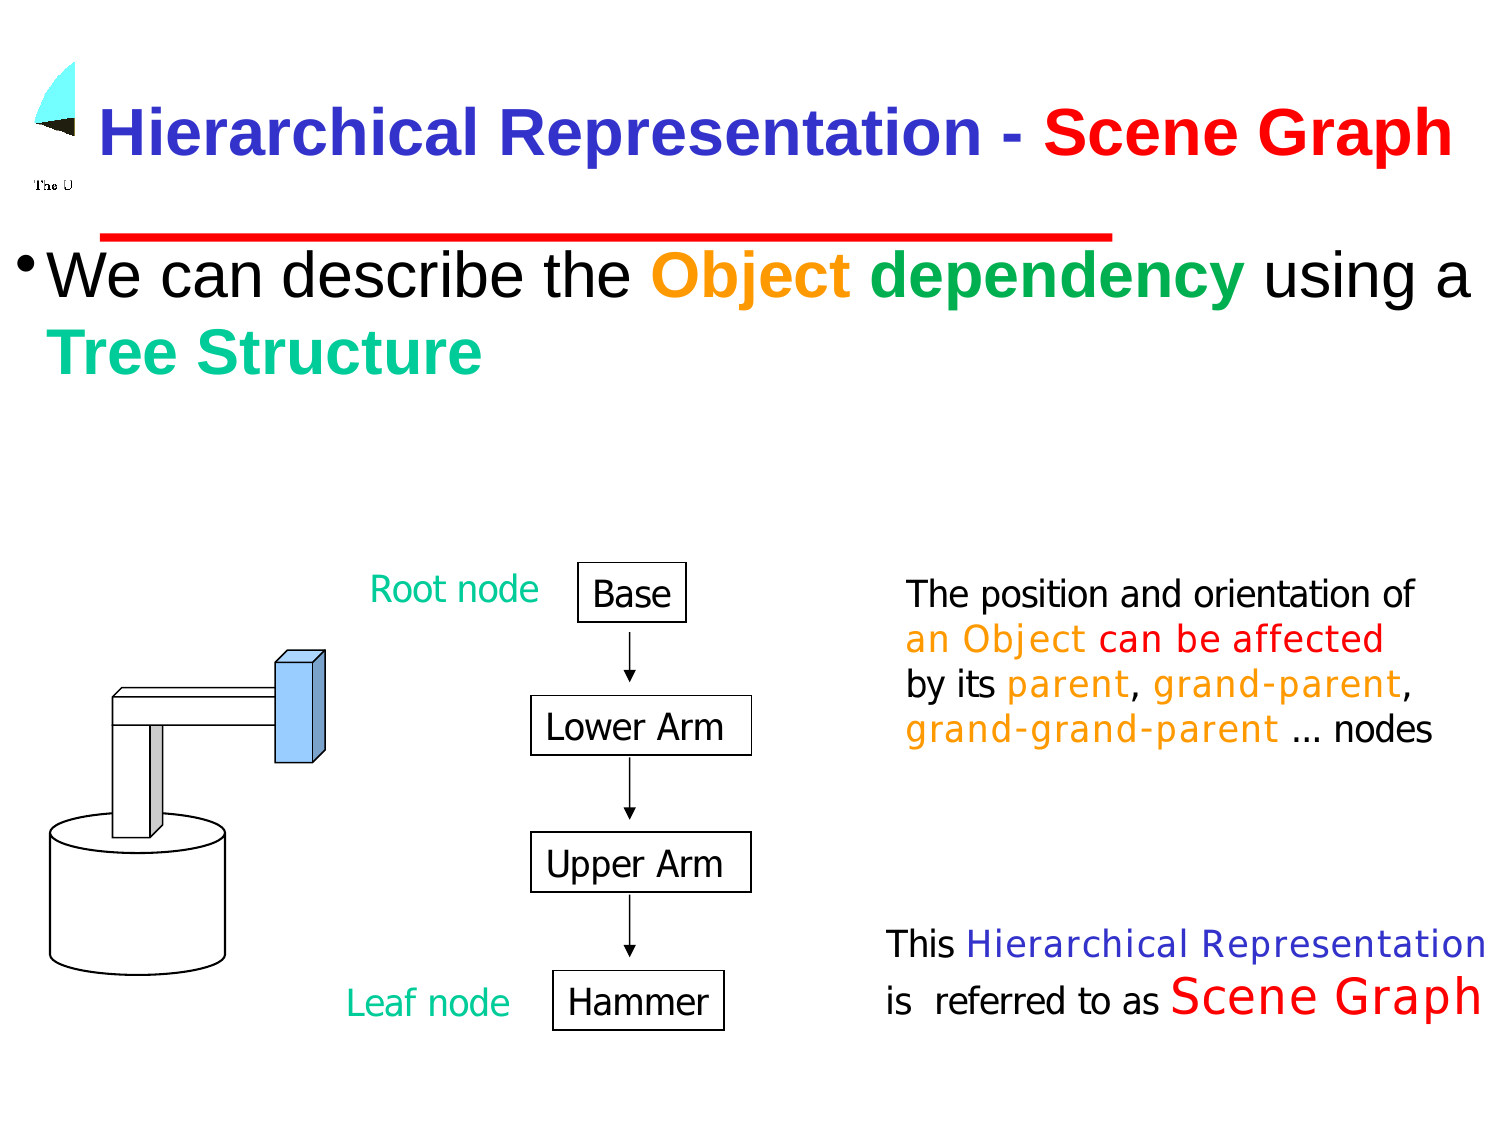

# Hierarchical Representation - Scene Graph
We can describe the Object dependency using a Tree Structure
Root node
Base

Lower Arm

Upper Arm

Hammer
The position and orientation of
an Object can be affected
by its parent, grand-parent,
grand-grand-parent … nodes

This Hierarchical Representation
is  referred to as Scene Graph
Leaf node